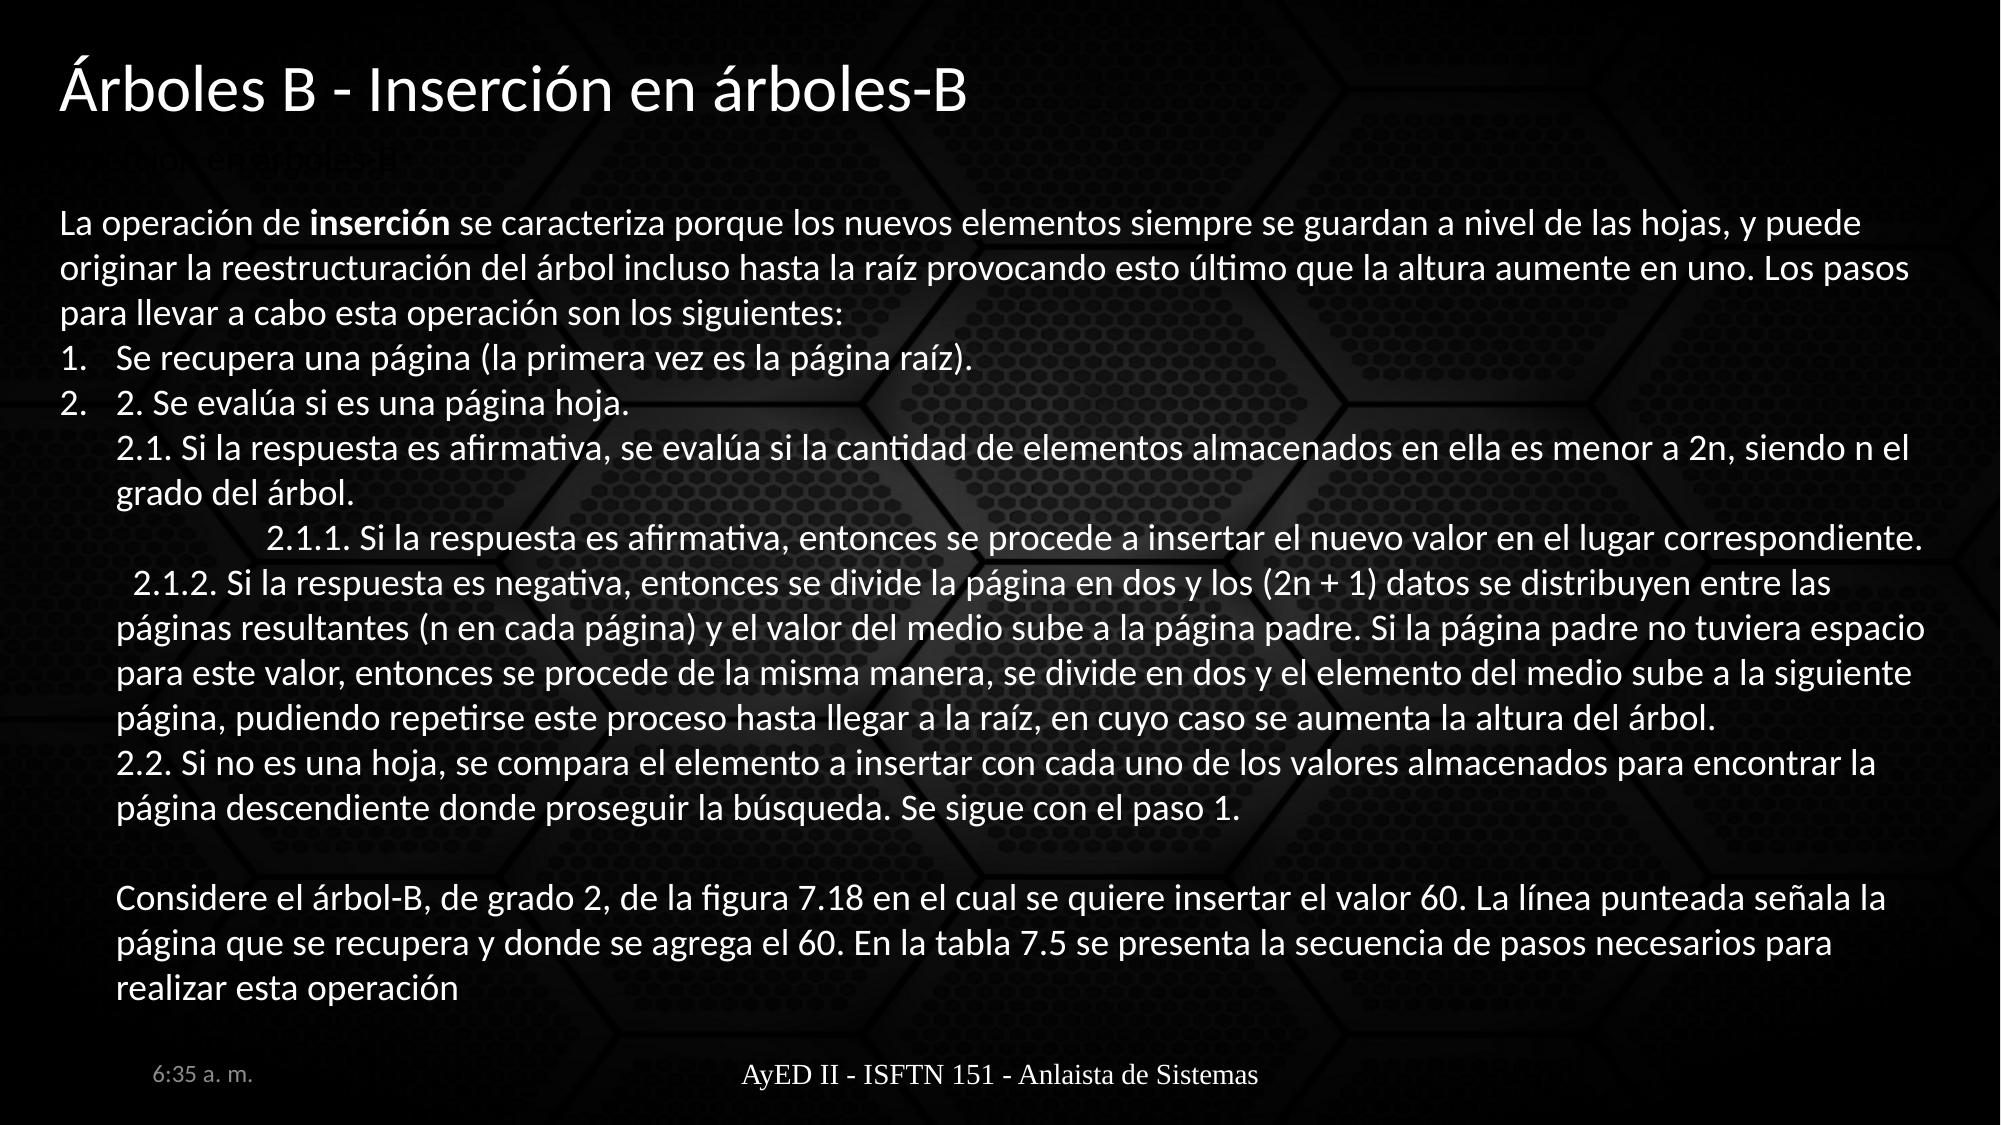

# Árboles B - Inserción en árboles-B
Inserción en árboles-B
La operación de inserción se caracteriza porque los nuevos elementos siempre se guardan a nivel de las hojas, y puede originar la reestructuración del árbol incluso hasta la raíz provocando esto último que la altura aumente en uno. Los pasos para llevar a cabo esta operación son los siguientes:
Se recupera una página (la primera vez es la página raíz).
2. Se evalúa si es una página hoja.
2.1. Si la respuesta es afirmativa, se evalúa si la cantidad de elementos almacenados en ella es menor a 2n, siendo n el grado del árbol.
 	2.1.1. Si la respuesta es afirmativa, entonces se procede a insertar el nuevo valor en el lugar correspondiente.
  2.1.2. Si la respuesta es negativa, entonces se divide la página en dos y los (2n + 1) datos se distribuyen entre las       páginas resultantes (n en cada página) y el valor del medio sube a la página padre. Si la página padre no tuviera espacio para este valor, entonces se procede de la misma manera, se divide en dos y el elemento del medio sube a la siguiente página, pudiendo repetirse este proceso hasta llegar a la raíz, en cuyo caso se aumenta la altura del árbol.
2.2. Si no es una hoja, se compara el elemento a insertar con cada uno de los valores almacenados para encontrar la página descendiente donde proseguir la búsqueda. Se sigue con el paso 1.
Considere el árbol-B, de grado 2, de la figura 7.18 en el cual se quiere insertar el valor 60. La línea punteada señala la página que se recupera y donde se agrega el 60. En la tabla 7.5 se presenta la secuencia de pasos necesarios para realizar esta operación
6:35 a. m.
AyED II - ISFTN 151 - Anlaista de Sistemas